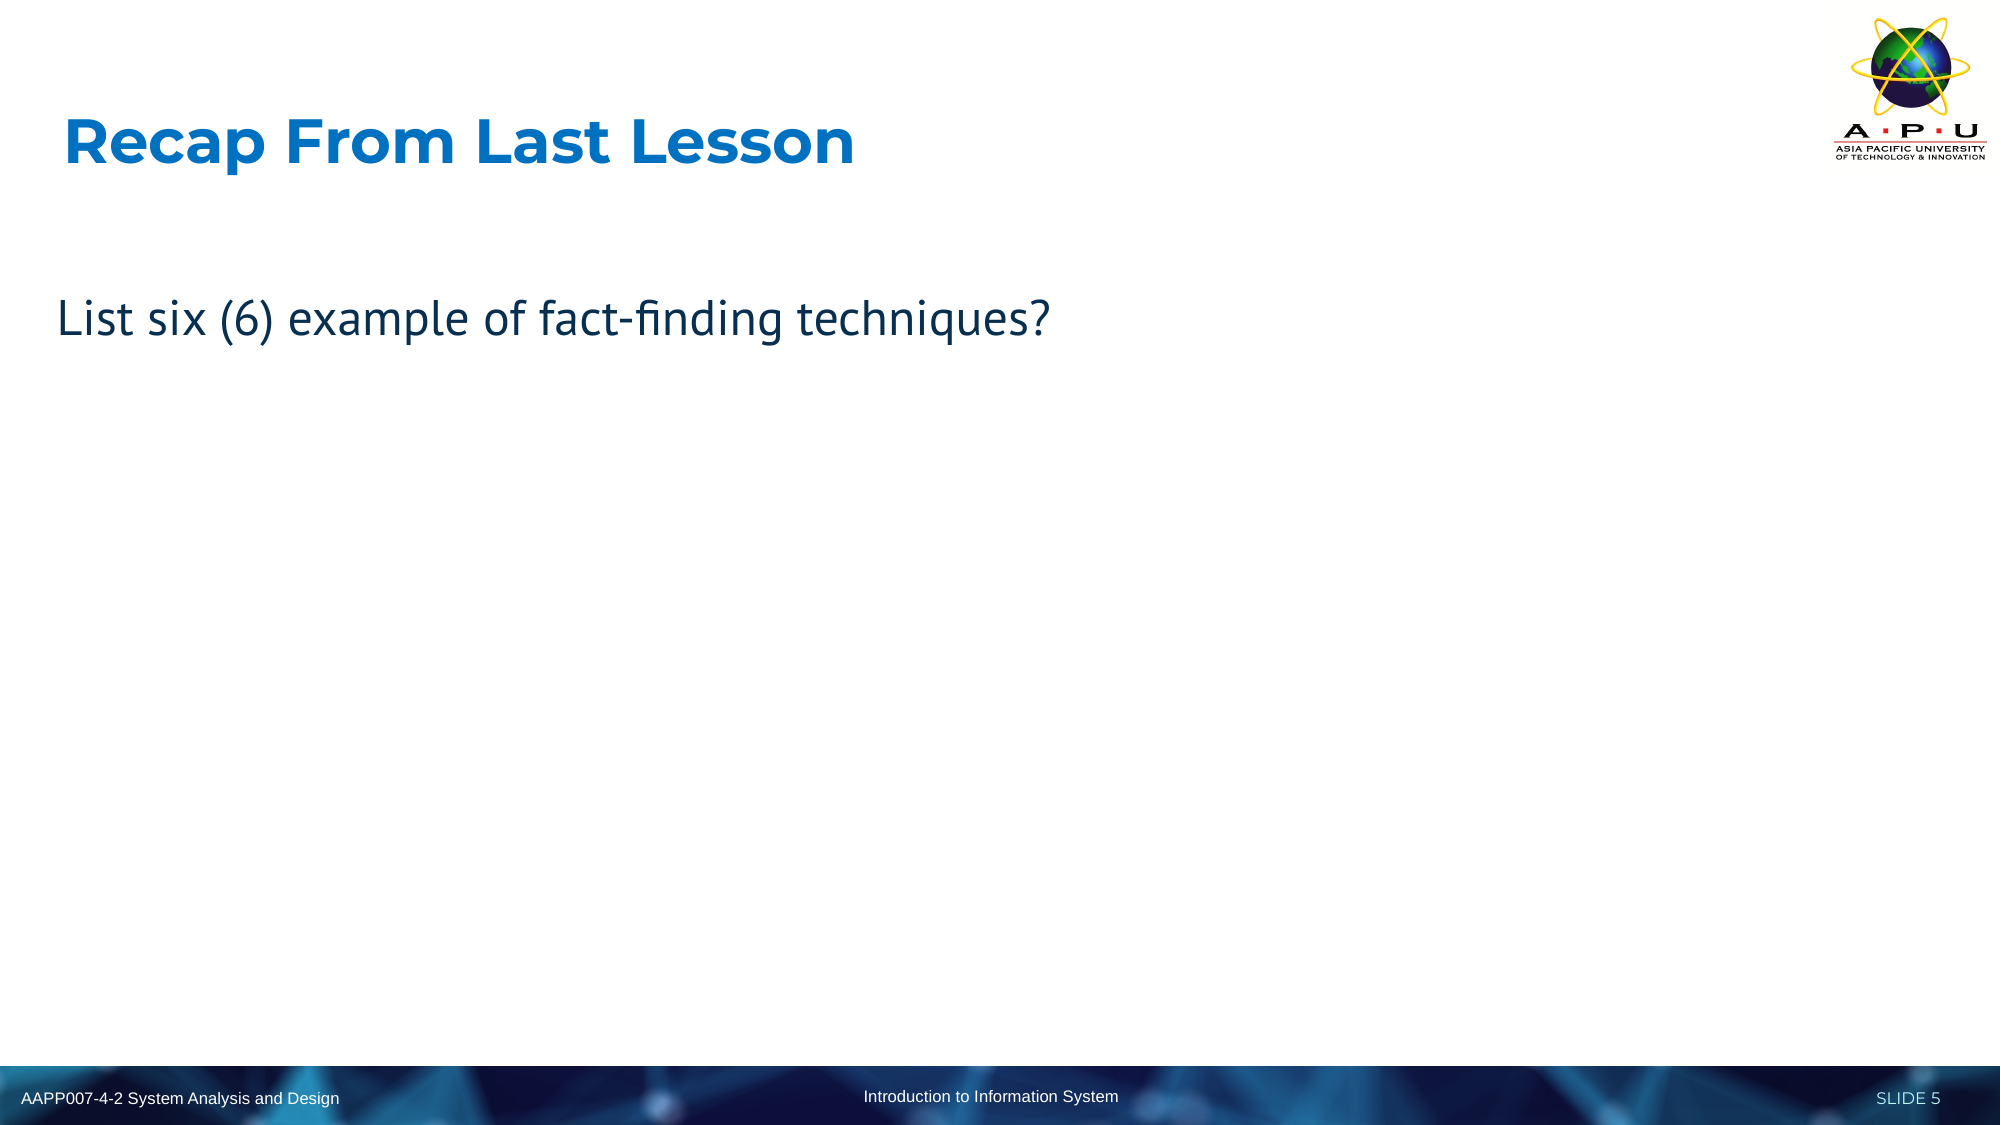

# Recap From Last Lesson
List six (6) example of fact-finding techniques?